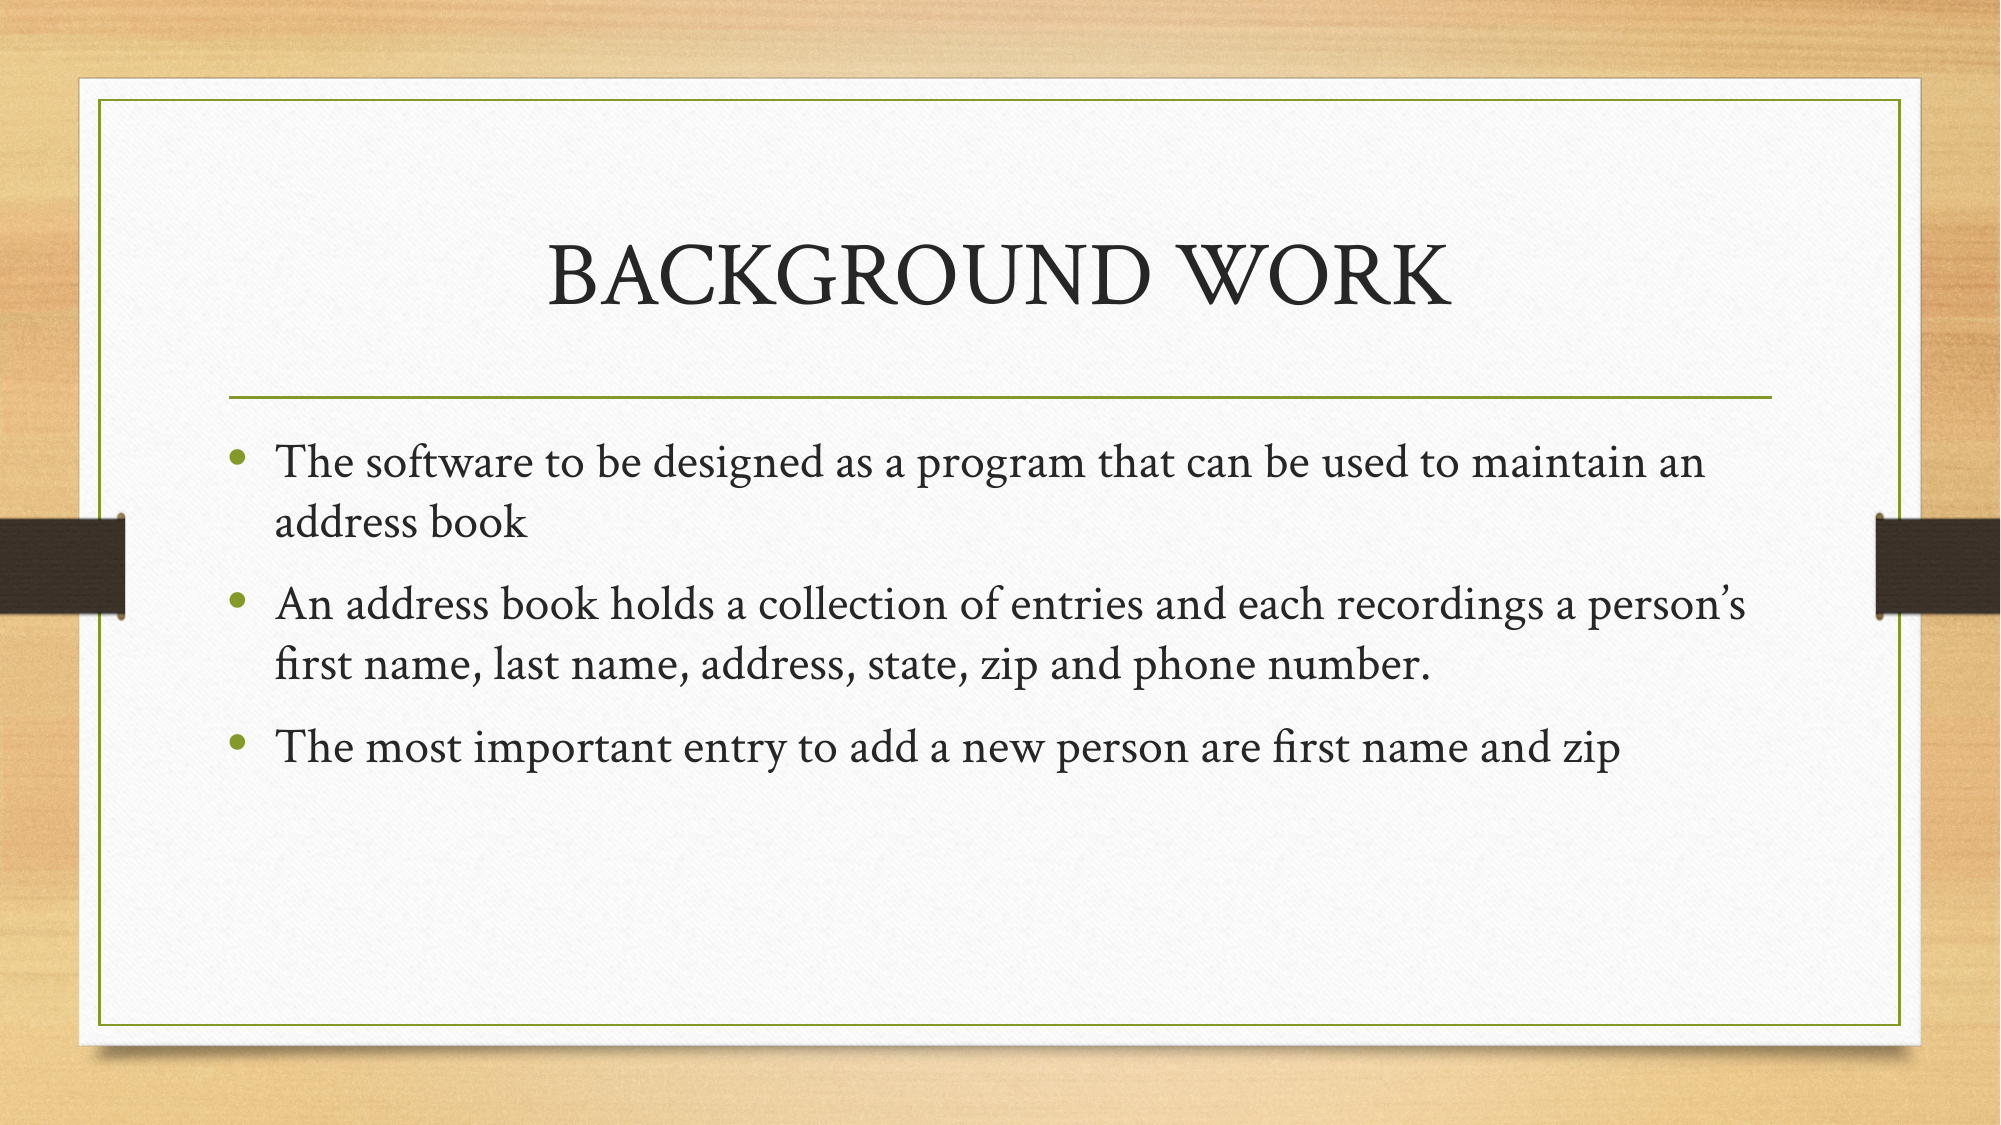

# BACKGROUND WORK
The software to be designed as a program that can be used to maintain an address book
An address book holds a collection of entries and each recordings a person’s first name, last name, address, state, zip and phone number.
The most important entry to add a new person are first name and zip